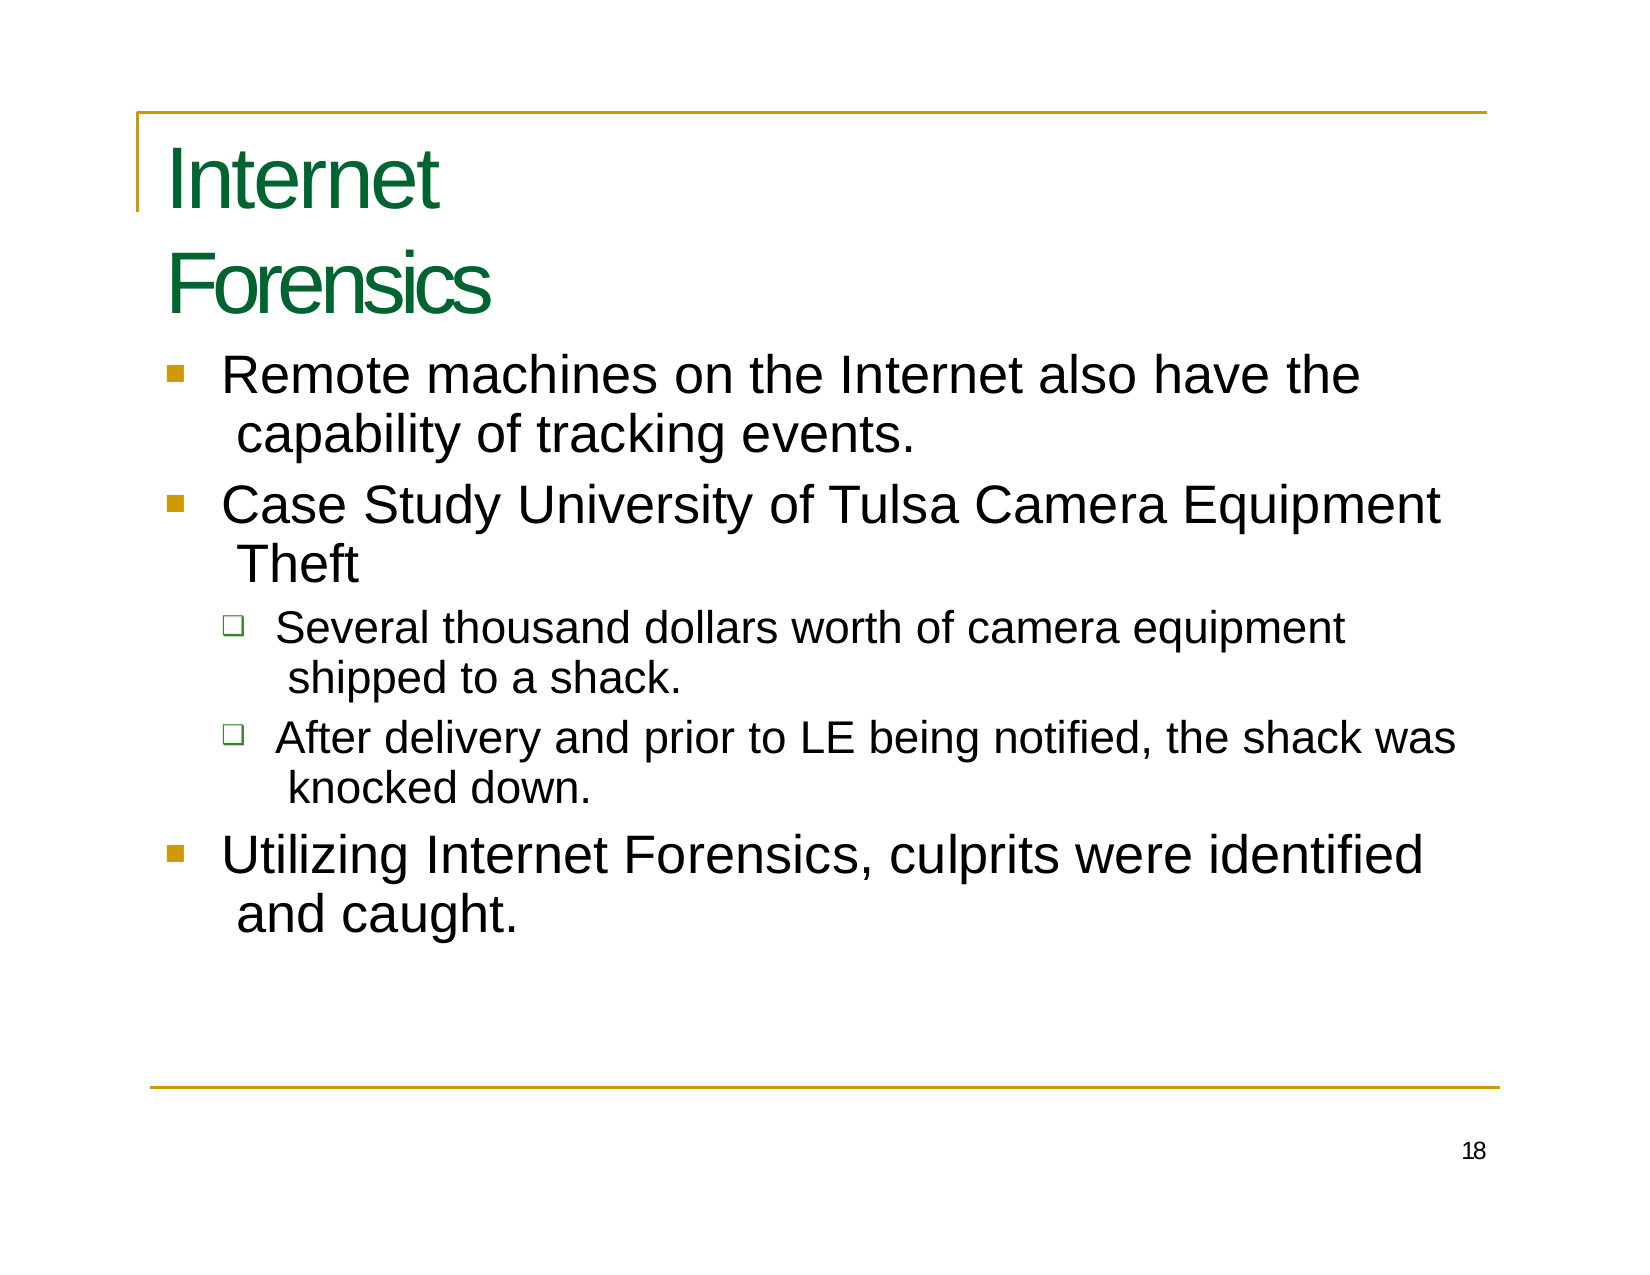

# Internet Forensics
Remote machines on the Internet also have the  capability of tracking events.
Case Study University of Tulsa Camera Equipment  Theft
Several thousand dollars worth of camera equipment  shipped to a shack.
After delivery and prior to LE being notified, the shack was  knocked down.
Utilizing Internet Forensics, culprits were identified  and caught.
18